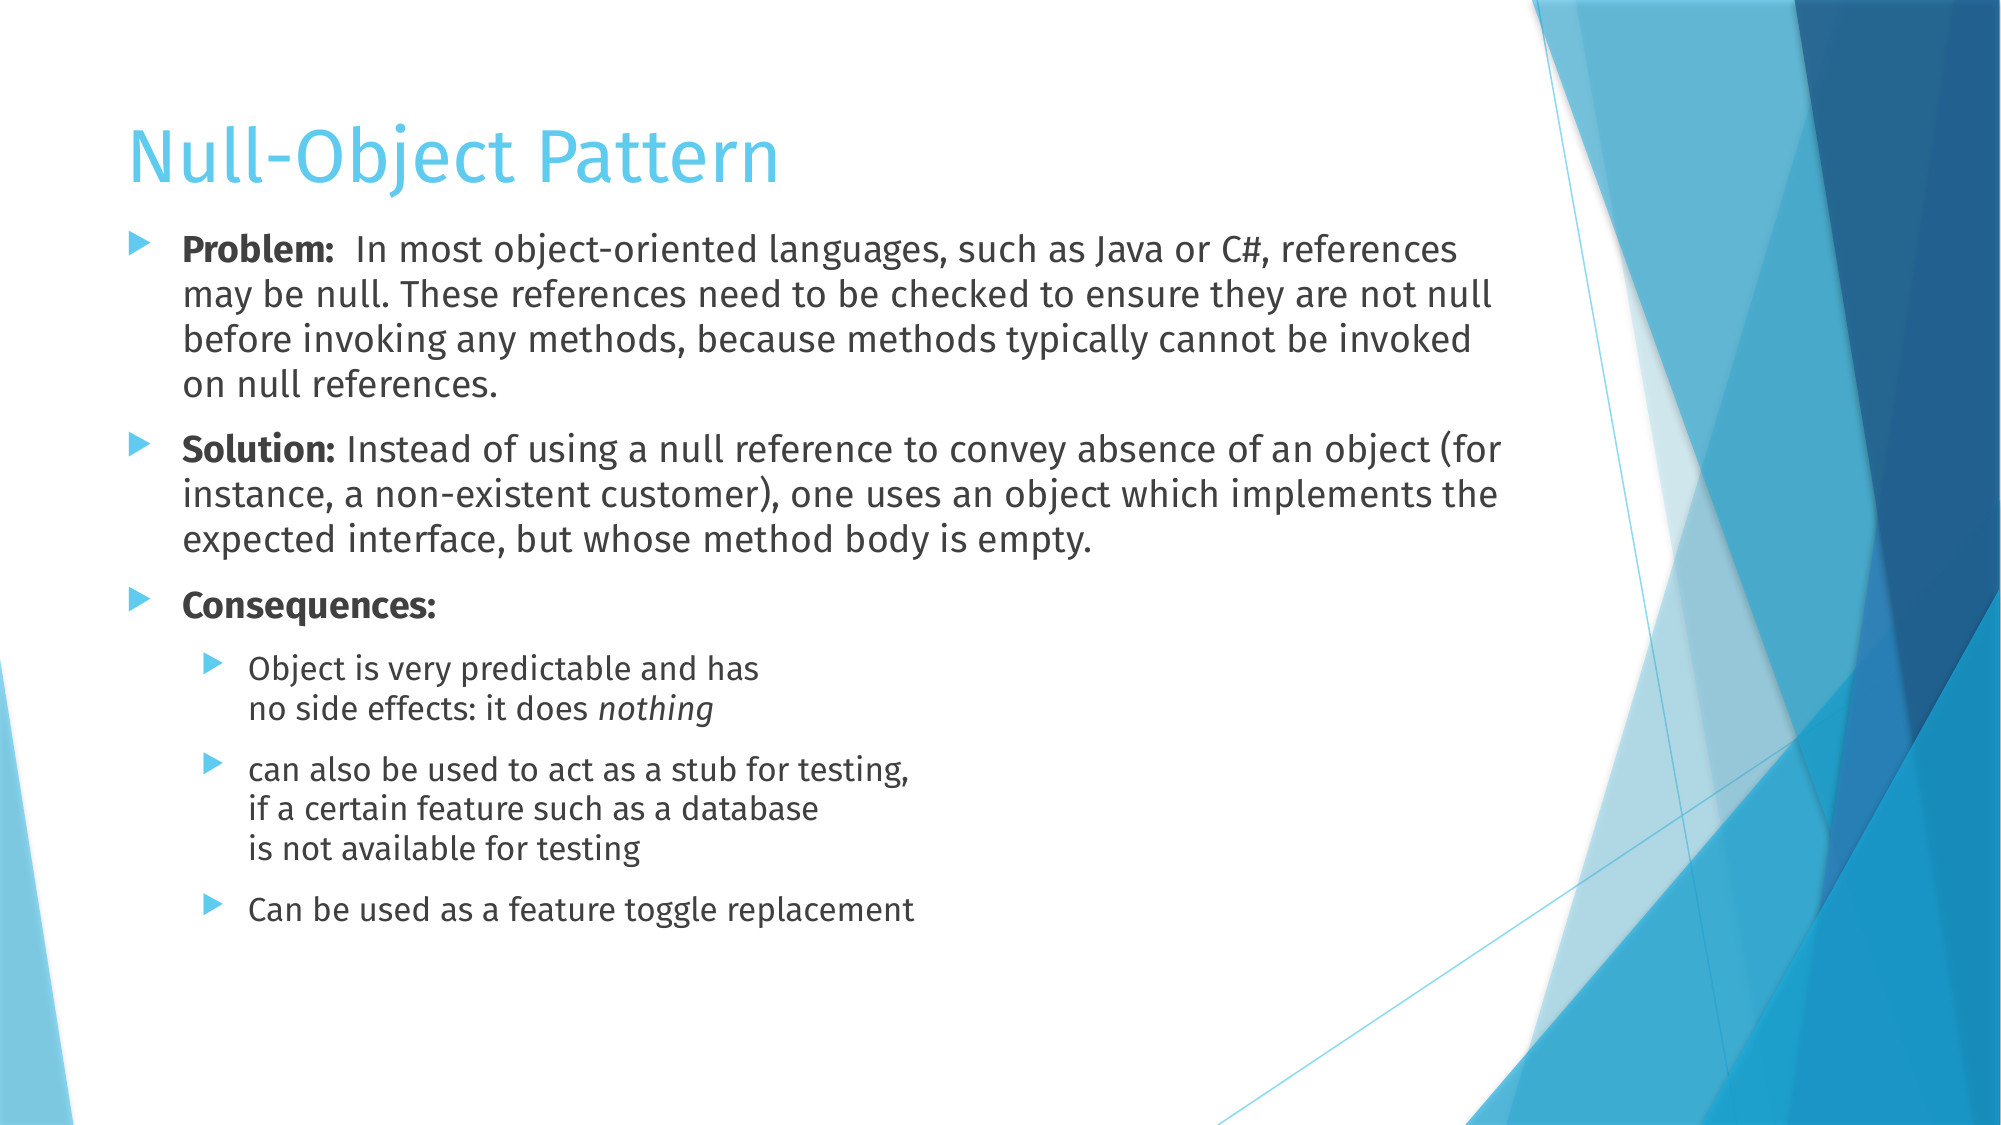

# Null-Object Pattern
Problem:  In most object-oriented languages, such as Java or C#, references may be null. These references need to be checked to ensure they are not null before invoking any methods, because methods typically cannot be invoked on null references.
Solution: Instead of using a null reference to convey absence of an object (for instance, a non-existent customer), one uses an object which implements the expected interface, but whose method body is empty.
Consequences:
Object is very predictable and has
no side effects: it does nothing
can also be used to act as a stub for testing,
if a certain feature such as a database
is not available for testing
Can be used as a feature toggle replacement